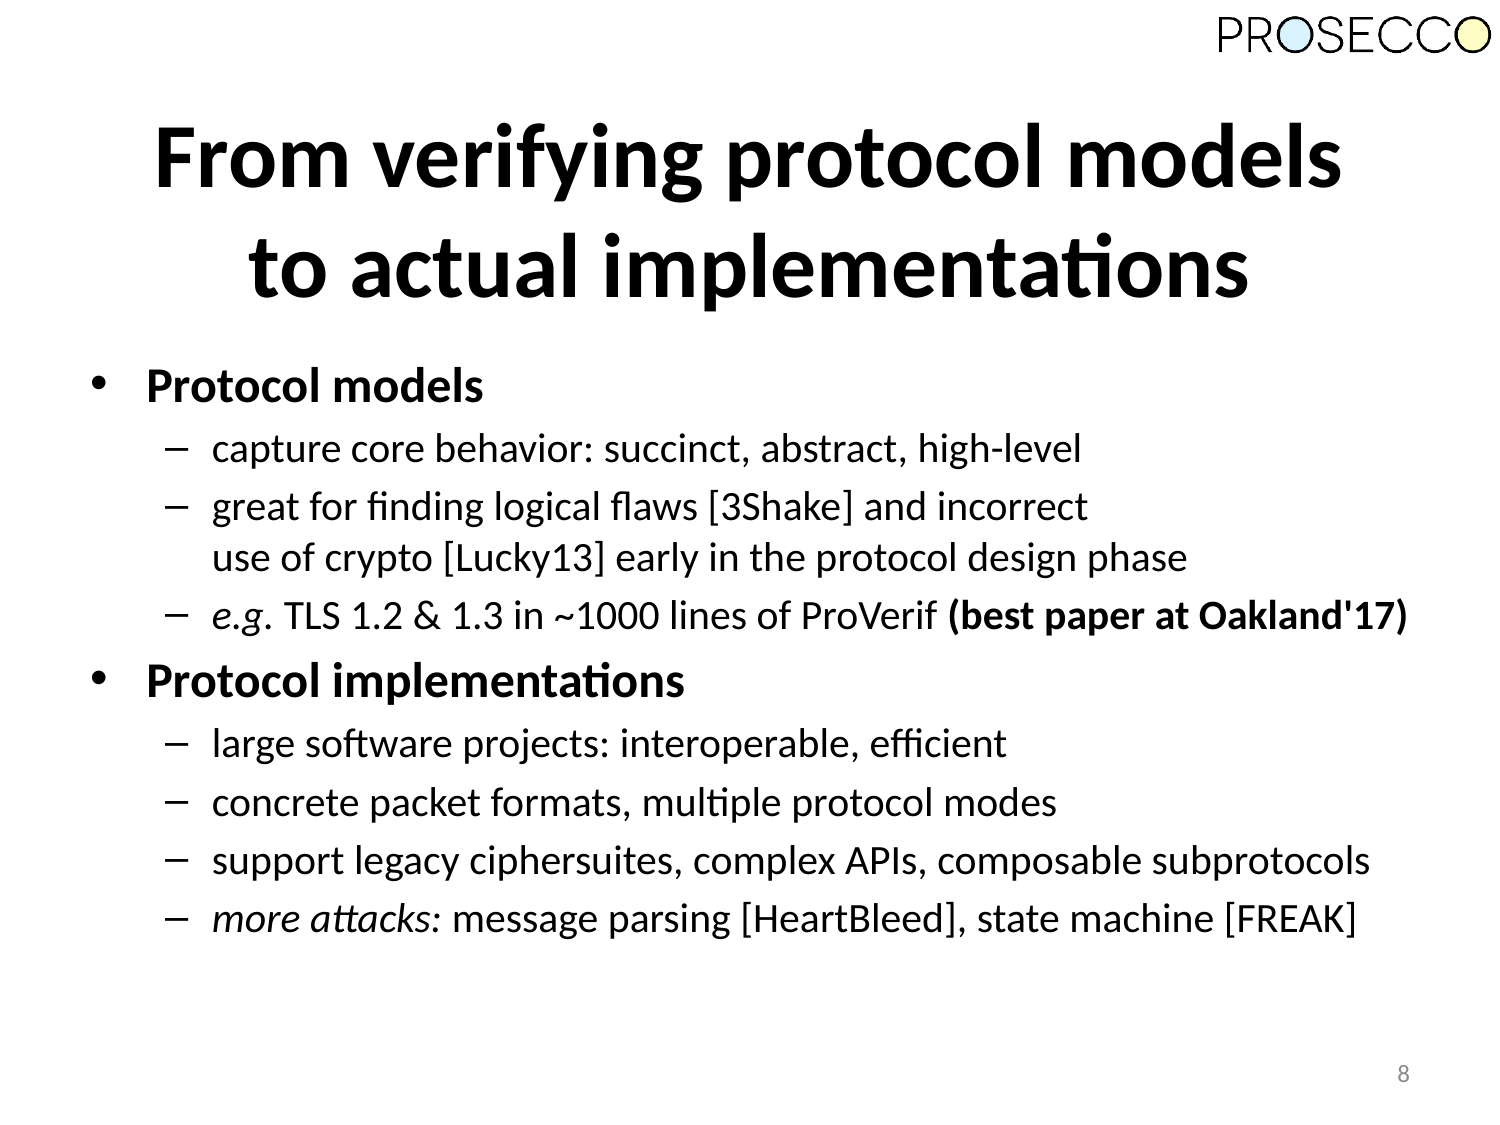

# From verifying protocol models to actual implementations
Protocol models
capture core behavior: succinct, abstract, high-level
great for finding logical flaws [3Shake] and incorrect
use of crypto [Lucky13] early in the protocol design phase
e.g. TLS 1.2 & 1.3 in ~1000 lines of ProVerif (best paper at Oakland'17)
Protocol implementations
large software projects: interoperable, efficient
concrete packet formats, multiple protocol modes
support legacy ciphersuites, complex APIs, composable subprotocols
more attacks: message parsing [HeartBleed], state machine [FREAK]

8